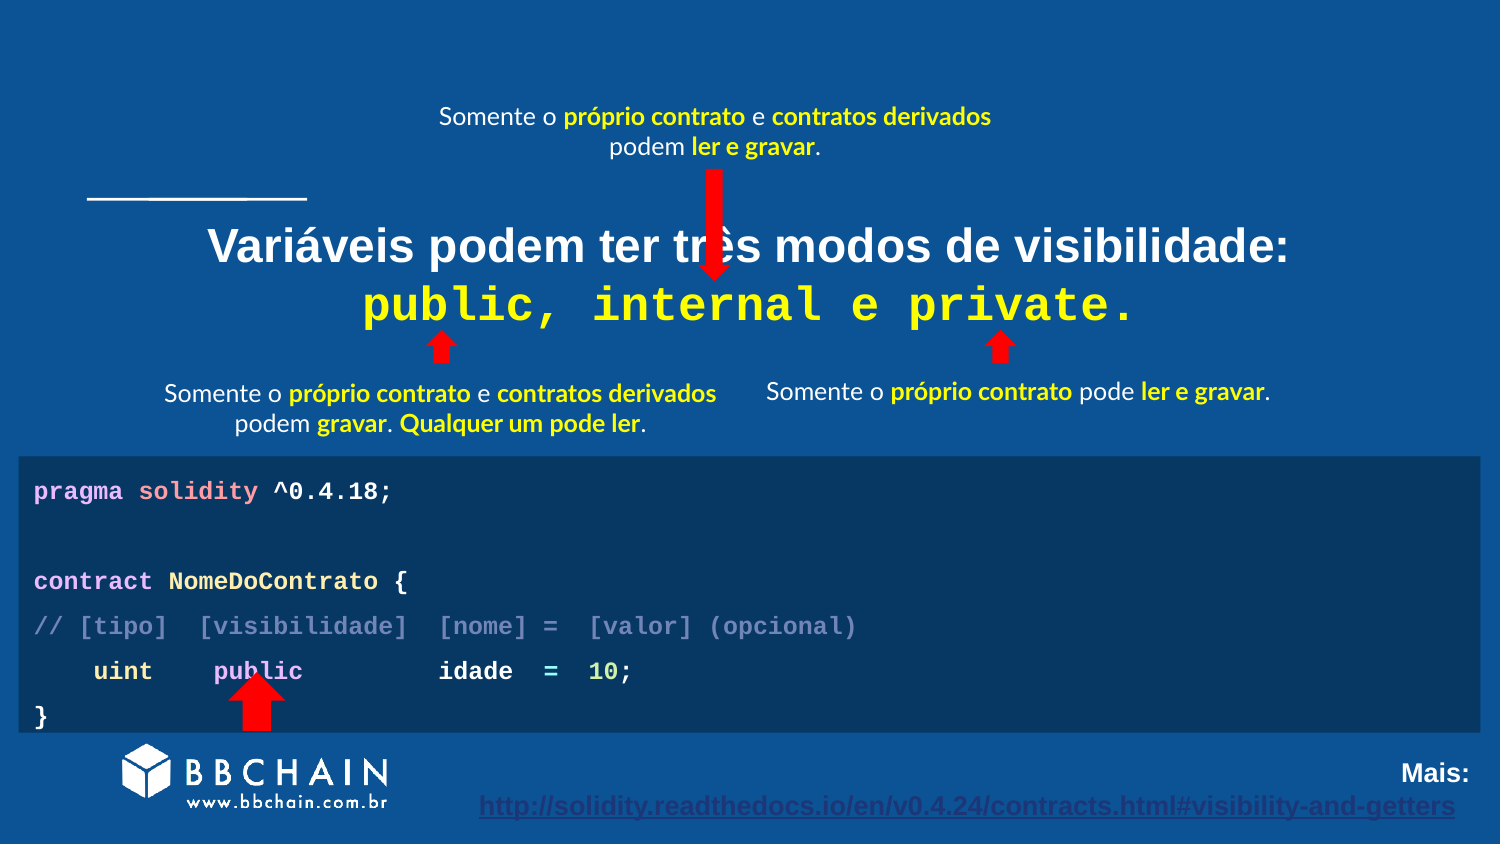

Somente o próprio contrato e contratos derivados podem ler e gravar.
# Variáveis podem ter três modos de visibilidade:
public, internal e private.

Somente o próprio contrato pode ler e gravar.
Somente o próprio contrato e contratos derivados podem gravar. Qualquer um pode ler.
pragma solidity ^0.4.18;

contract NomeDoContrato {
// [tipo]  [visibilidade]  [nome] =  [valor] (opcional)
    uint    public         idade  =  10;
}

Mais: http://solidity.readthedocs.io/en/v0.4.24/contracts.html#visibility-and-getters